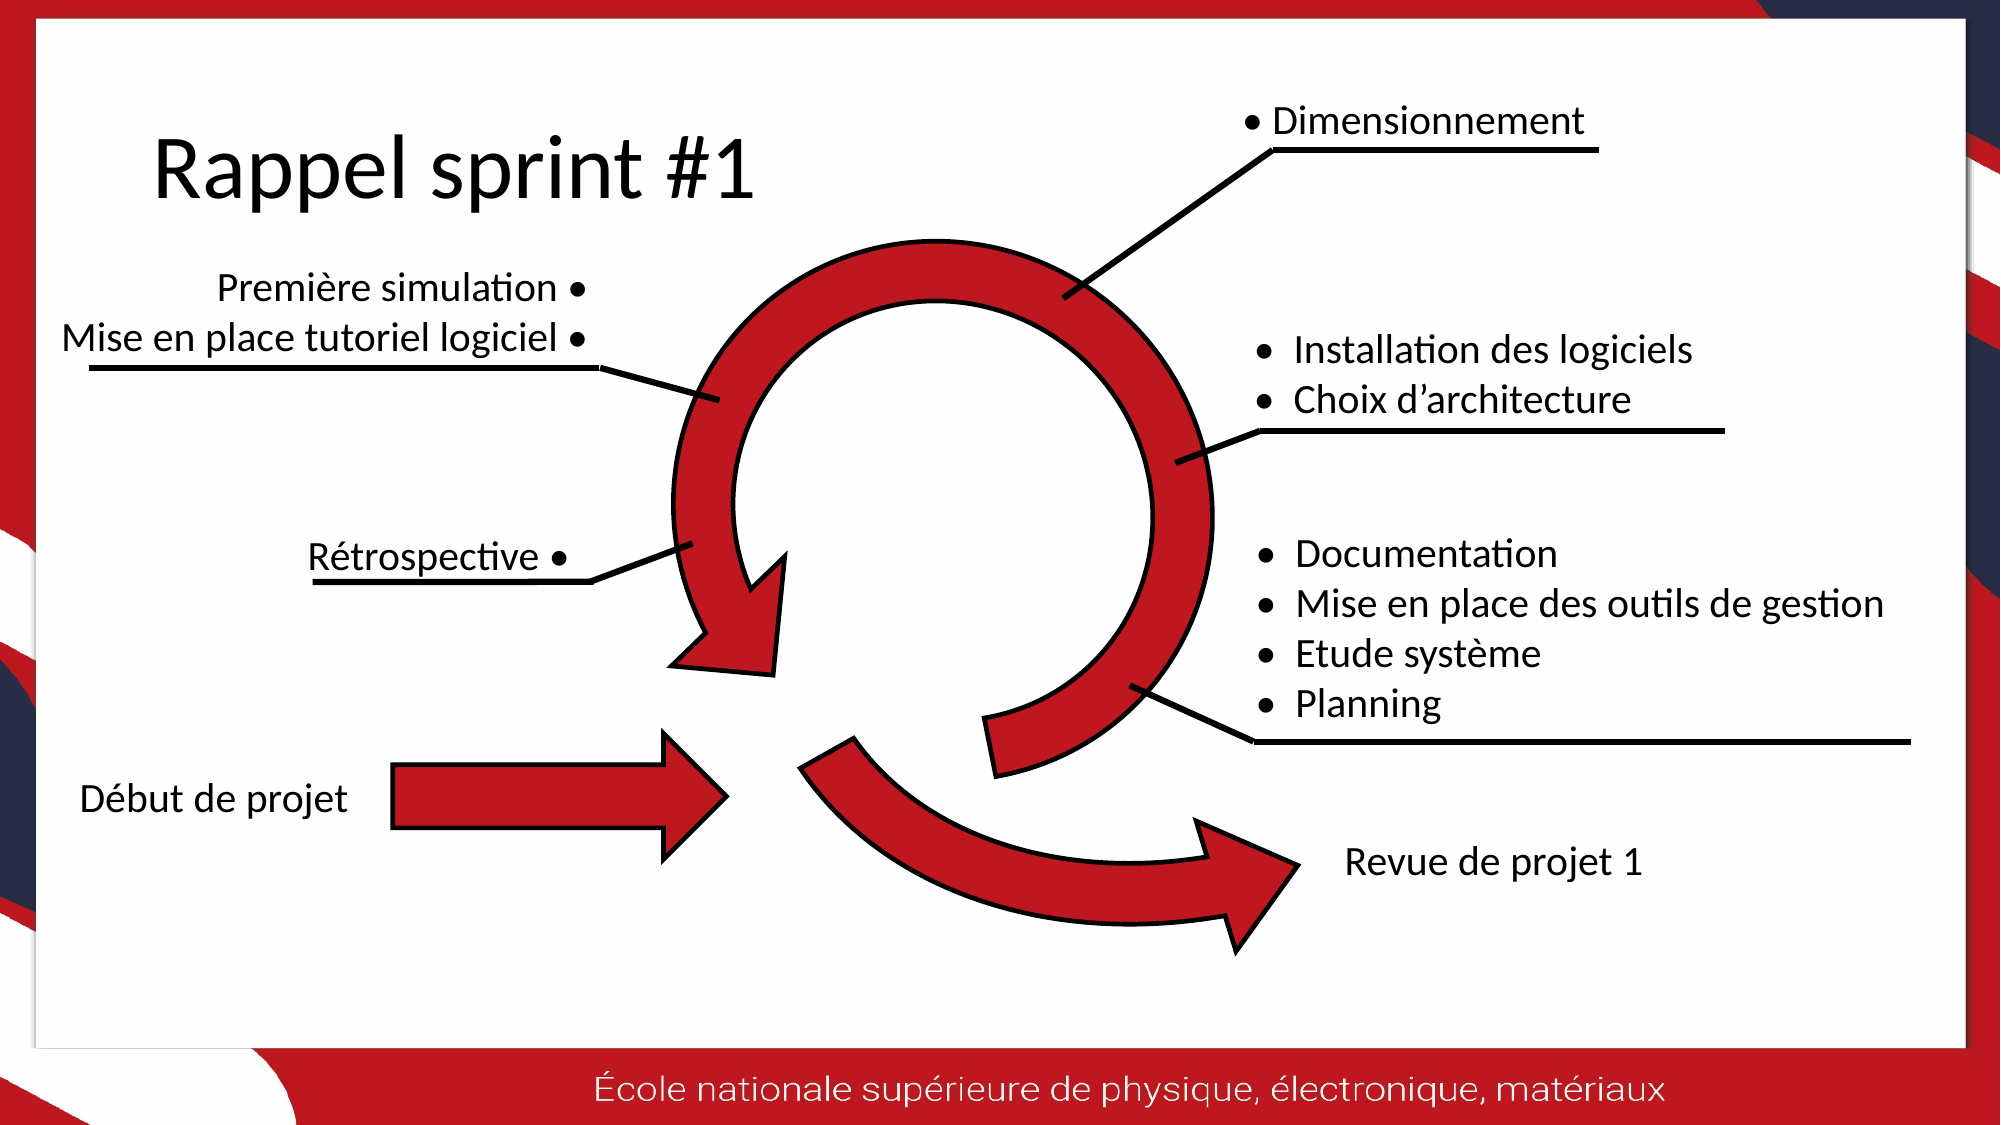

# Rappel sprint #1
• Dimensionnement

Première simulation •
Mise en place tutoriel logiciel •
•  Installation des logiciels
•  Choix d’architecture
•  Documentation
•  Mise en place des outils de gestion
•  Etude système
•  Planning

Rétrospective •
Début de projet
Revue de projet 1
6